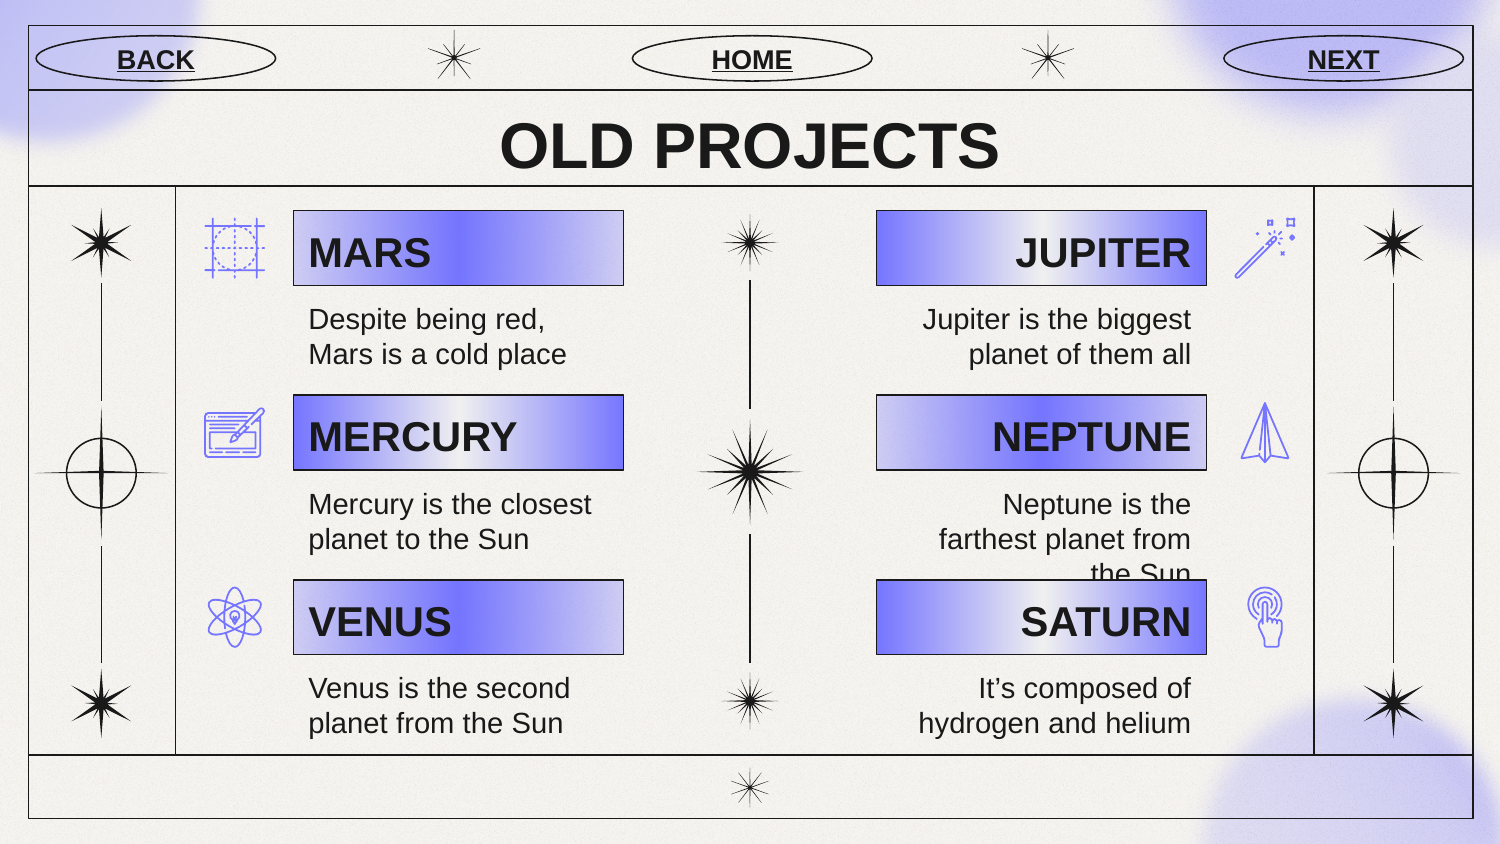

BACK
HOME
NEXT
# OLD PROJECTS
MARS
JUPITER

Despite being red, Mars is a cold place
Jupiter is the biggest planet of them all
MERCURY
NEPTUNE

Mercury is the closest planet to the Sun
Neptune is the farthest planet from the Sun
VENUS
SATURN

Venus is the second planet from the Sun
It’s composed of hydrogen and helium